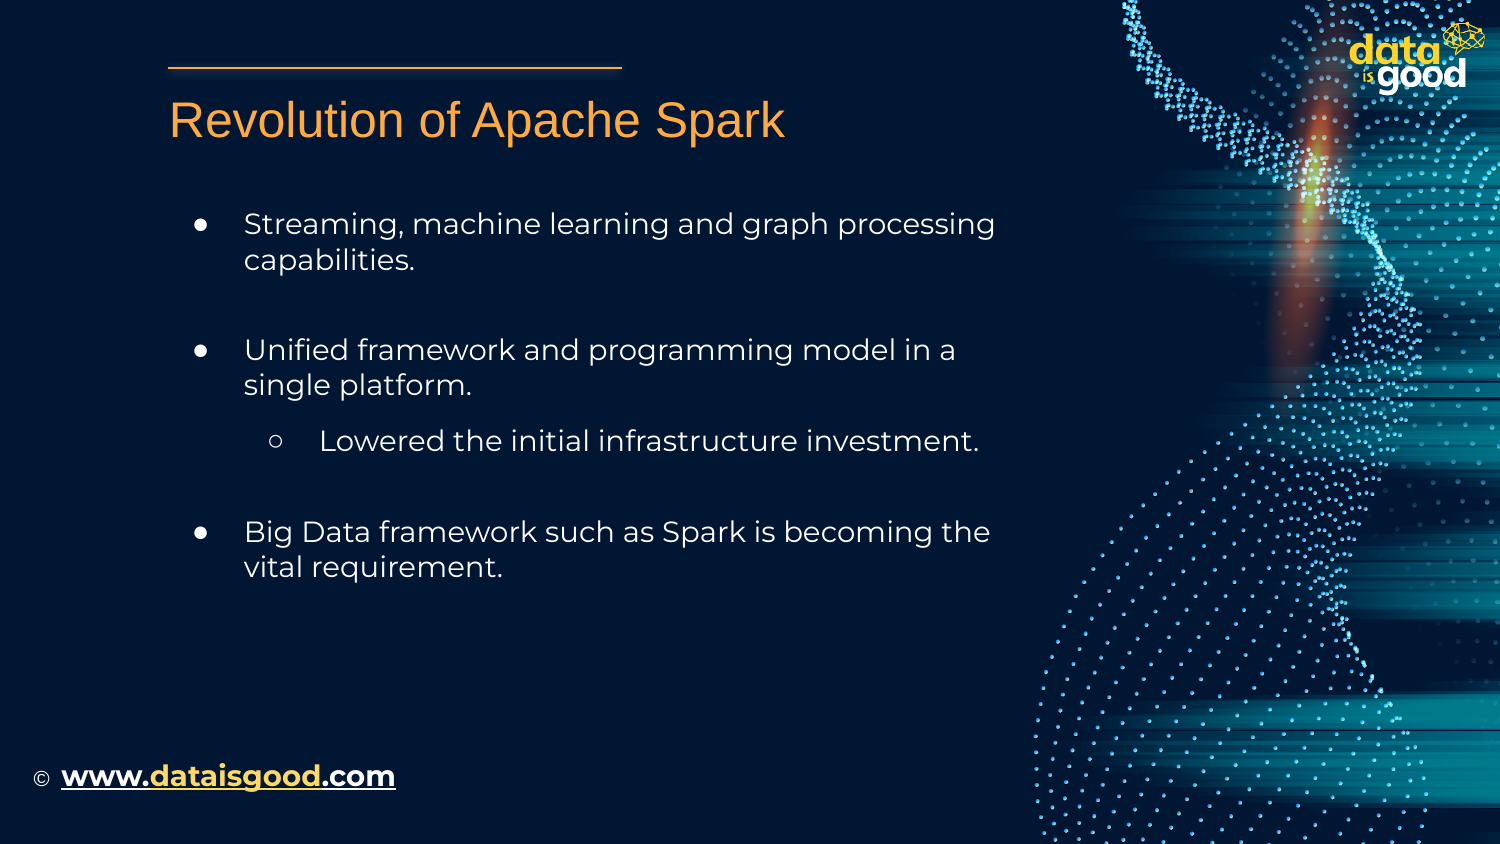

# Revolution of Apache Spark
Streaming, machine learning and graph processing capabilities.
Unified framework and programming model in a single platform.
Lowered the initial infrastructure investment.
Big Data framework such as Spark is becoming the vital requirement.